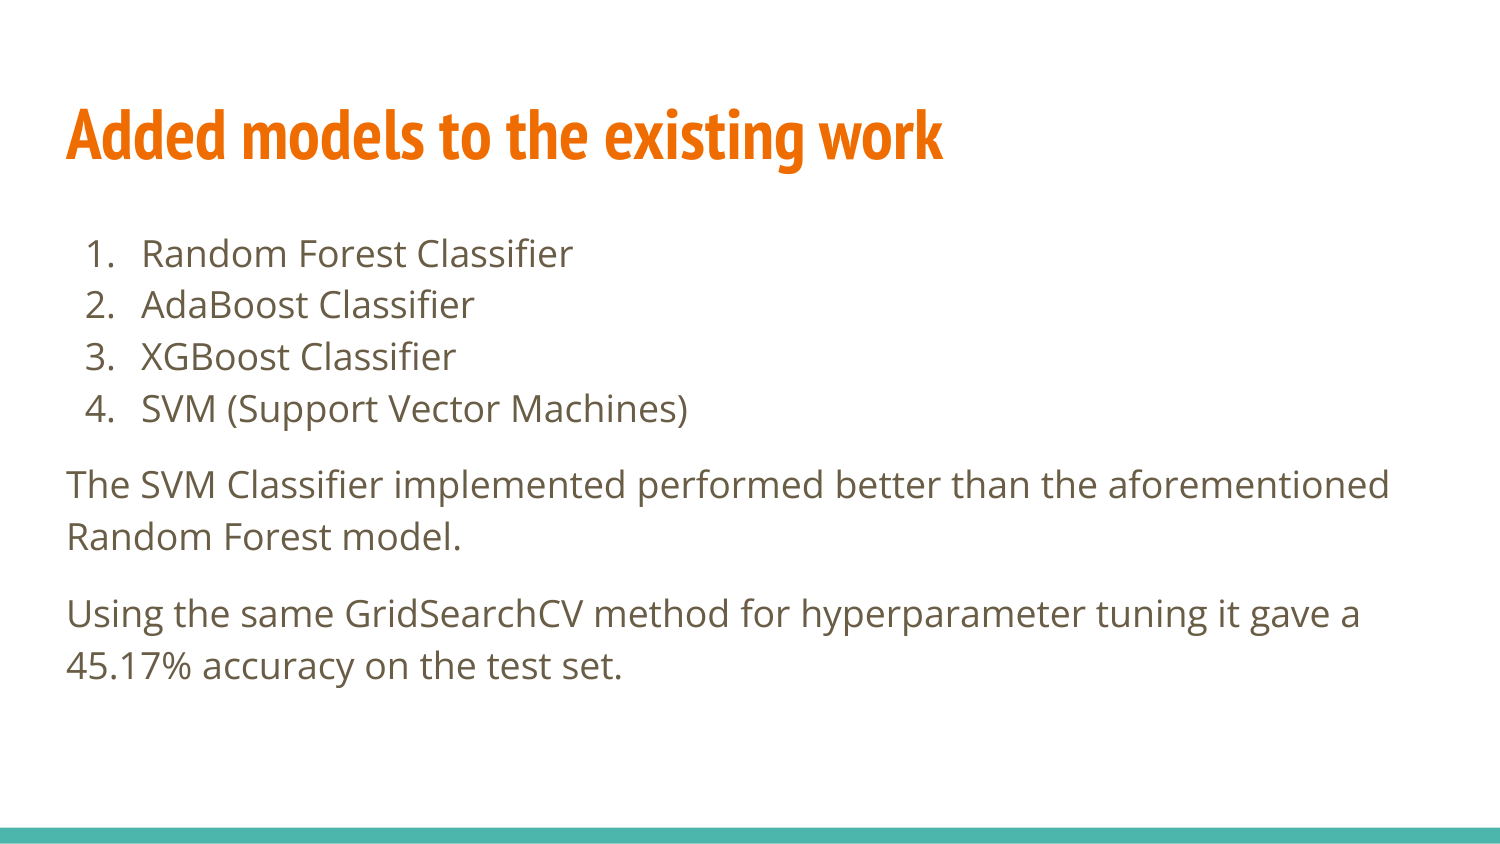

# Added models to the existing work
Random Forest Classifier
AdaBoost Classifier
XGBoost Classifier
SVM (Support Vector Machines)
The SVM Classifier implemented performed better than the aforementioned Random Forest model.
Using the same GridSearchCV method for hyperparameter tuning it gave a 45.17% accuracy on the test set.